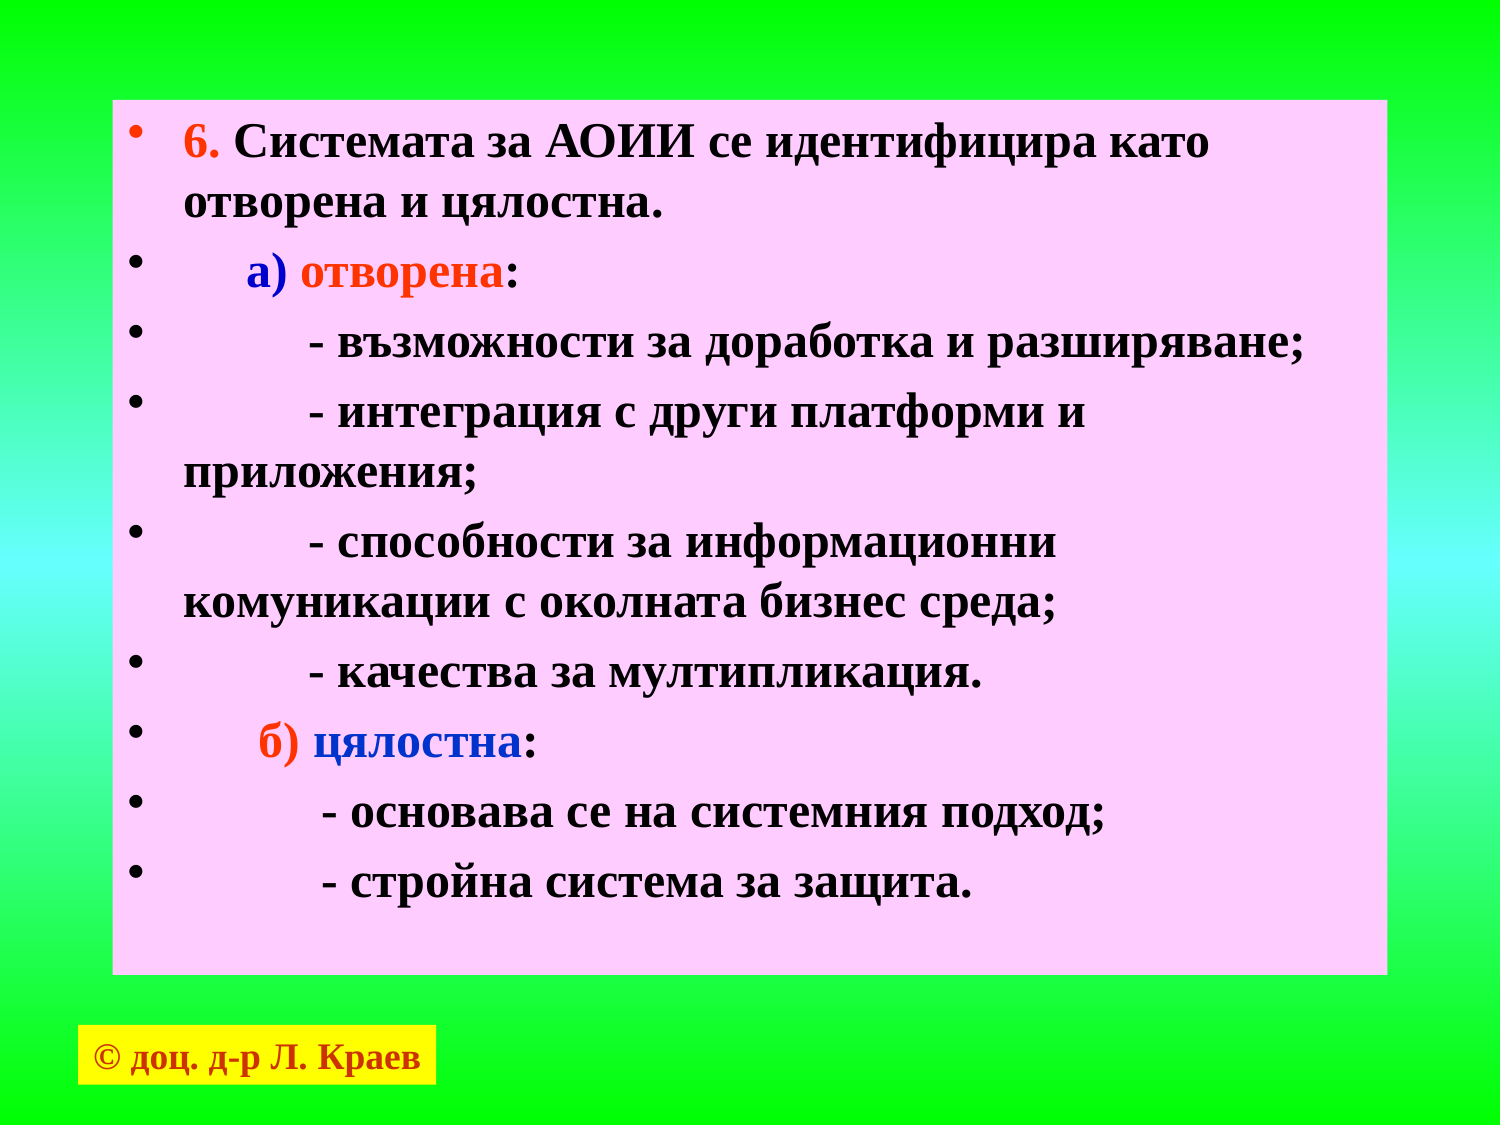

6. Системата за АОИИ се идентифицира като отворена и цялостна.
     а) отворена:
          - възможности за доработка и разширяване;
          - интеграция с други платформи и приложения;
          - способности за информационни комуникации с околната бизнес среда;
          - качества за мултипликация.
      б) цялостна:
           - основава се на системния подход;
           - стройна система за защита.
© доц. д-р Л. Краев